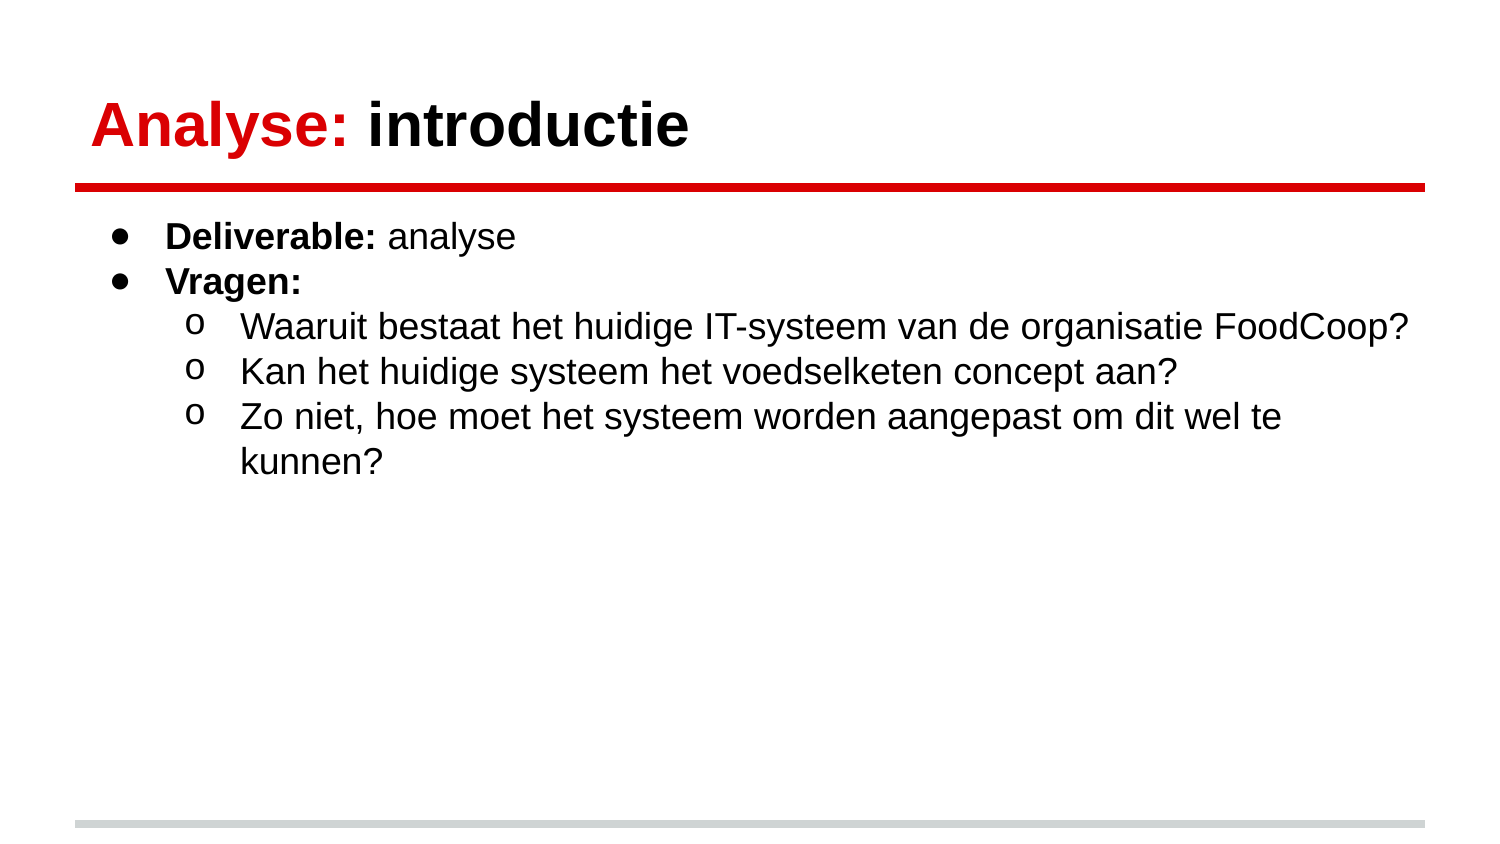

# Analyse: introductie
Deliverable: analyse
Vragen:
Waaruit bestaat het huidige IT-systeem van de organisatie FoodCoop?
Kan het huidige systeem het voedselketen concept aan?
Zo niet, hoe moet het systeem worden aangepast om dit wel te kunnen?